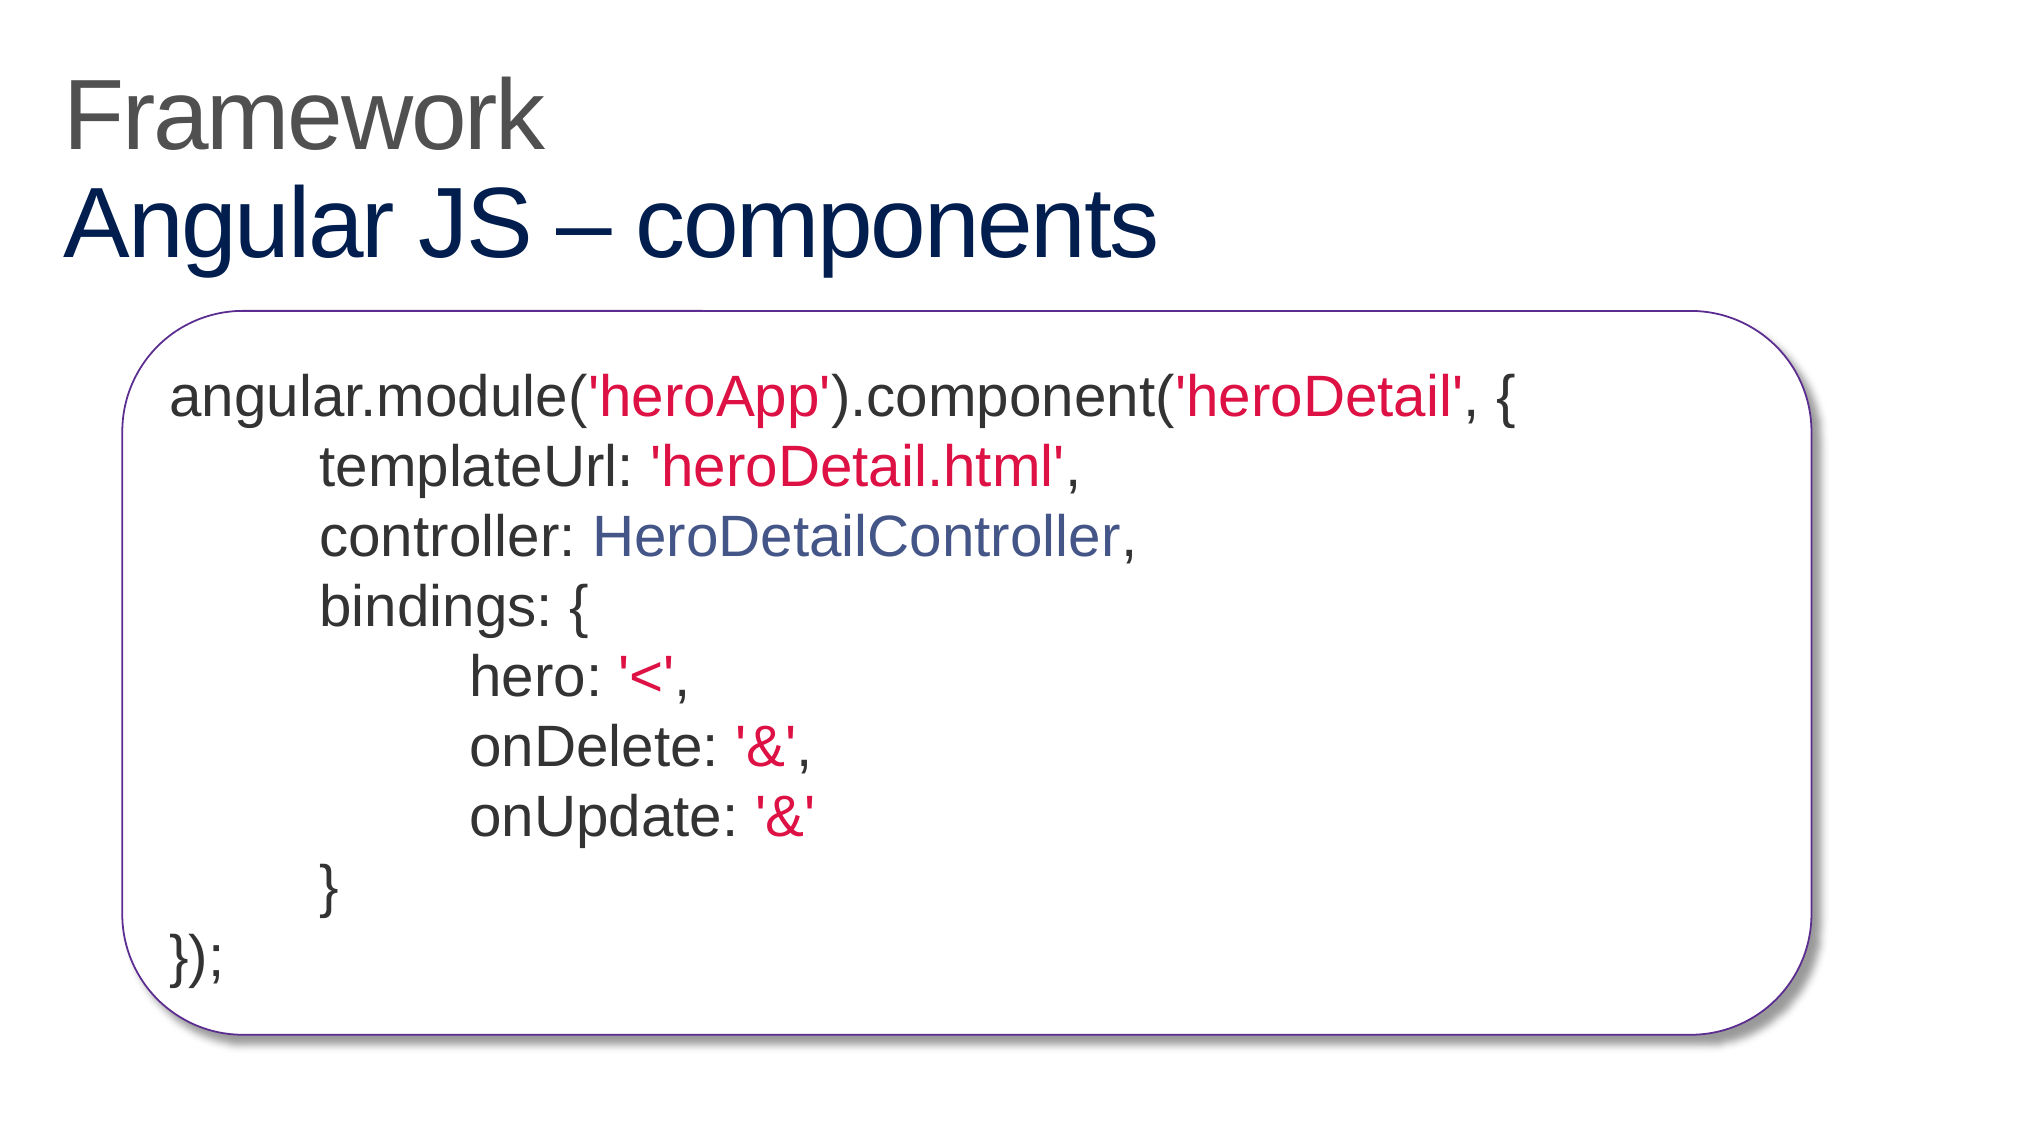

Framework
Angular JS – components
angular.module('heroApp').component('heroDetail', {
	templateUrl: 'heroDetail.html',
	controller: HeroDetailController,
	bindings: {
		hero: '<',
		onDelete: '&',
		onUpdate: '&'
	}
});